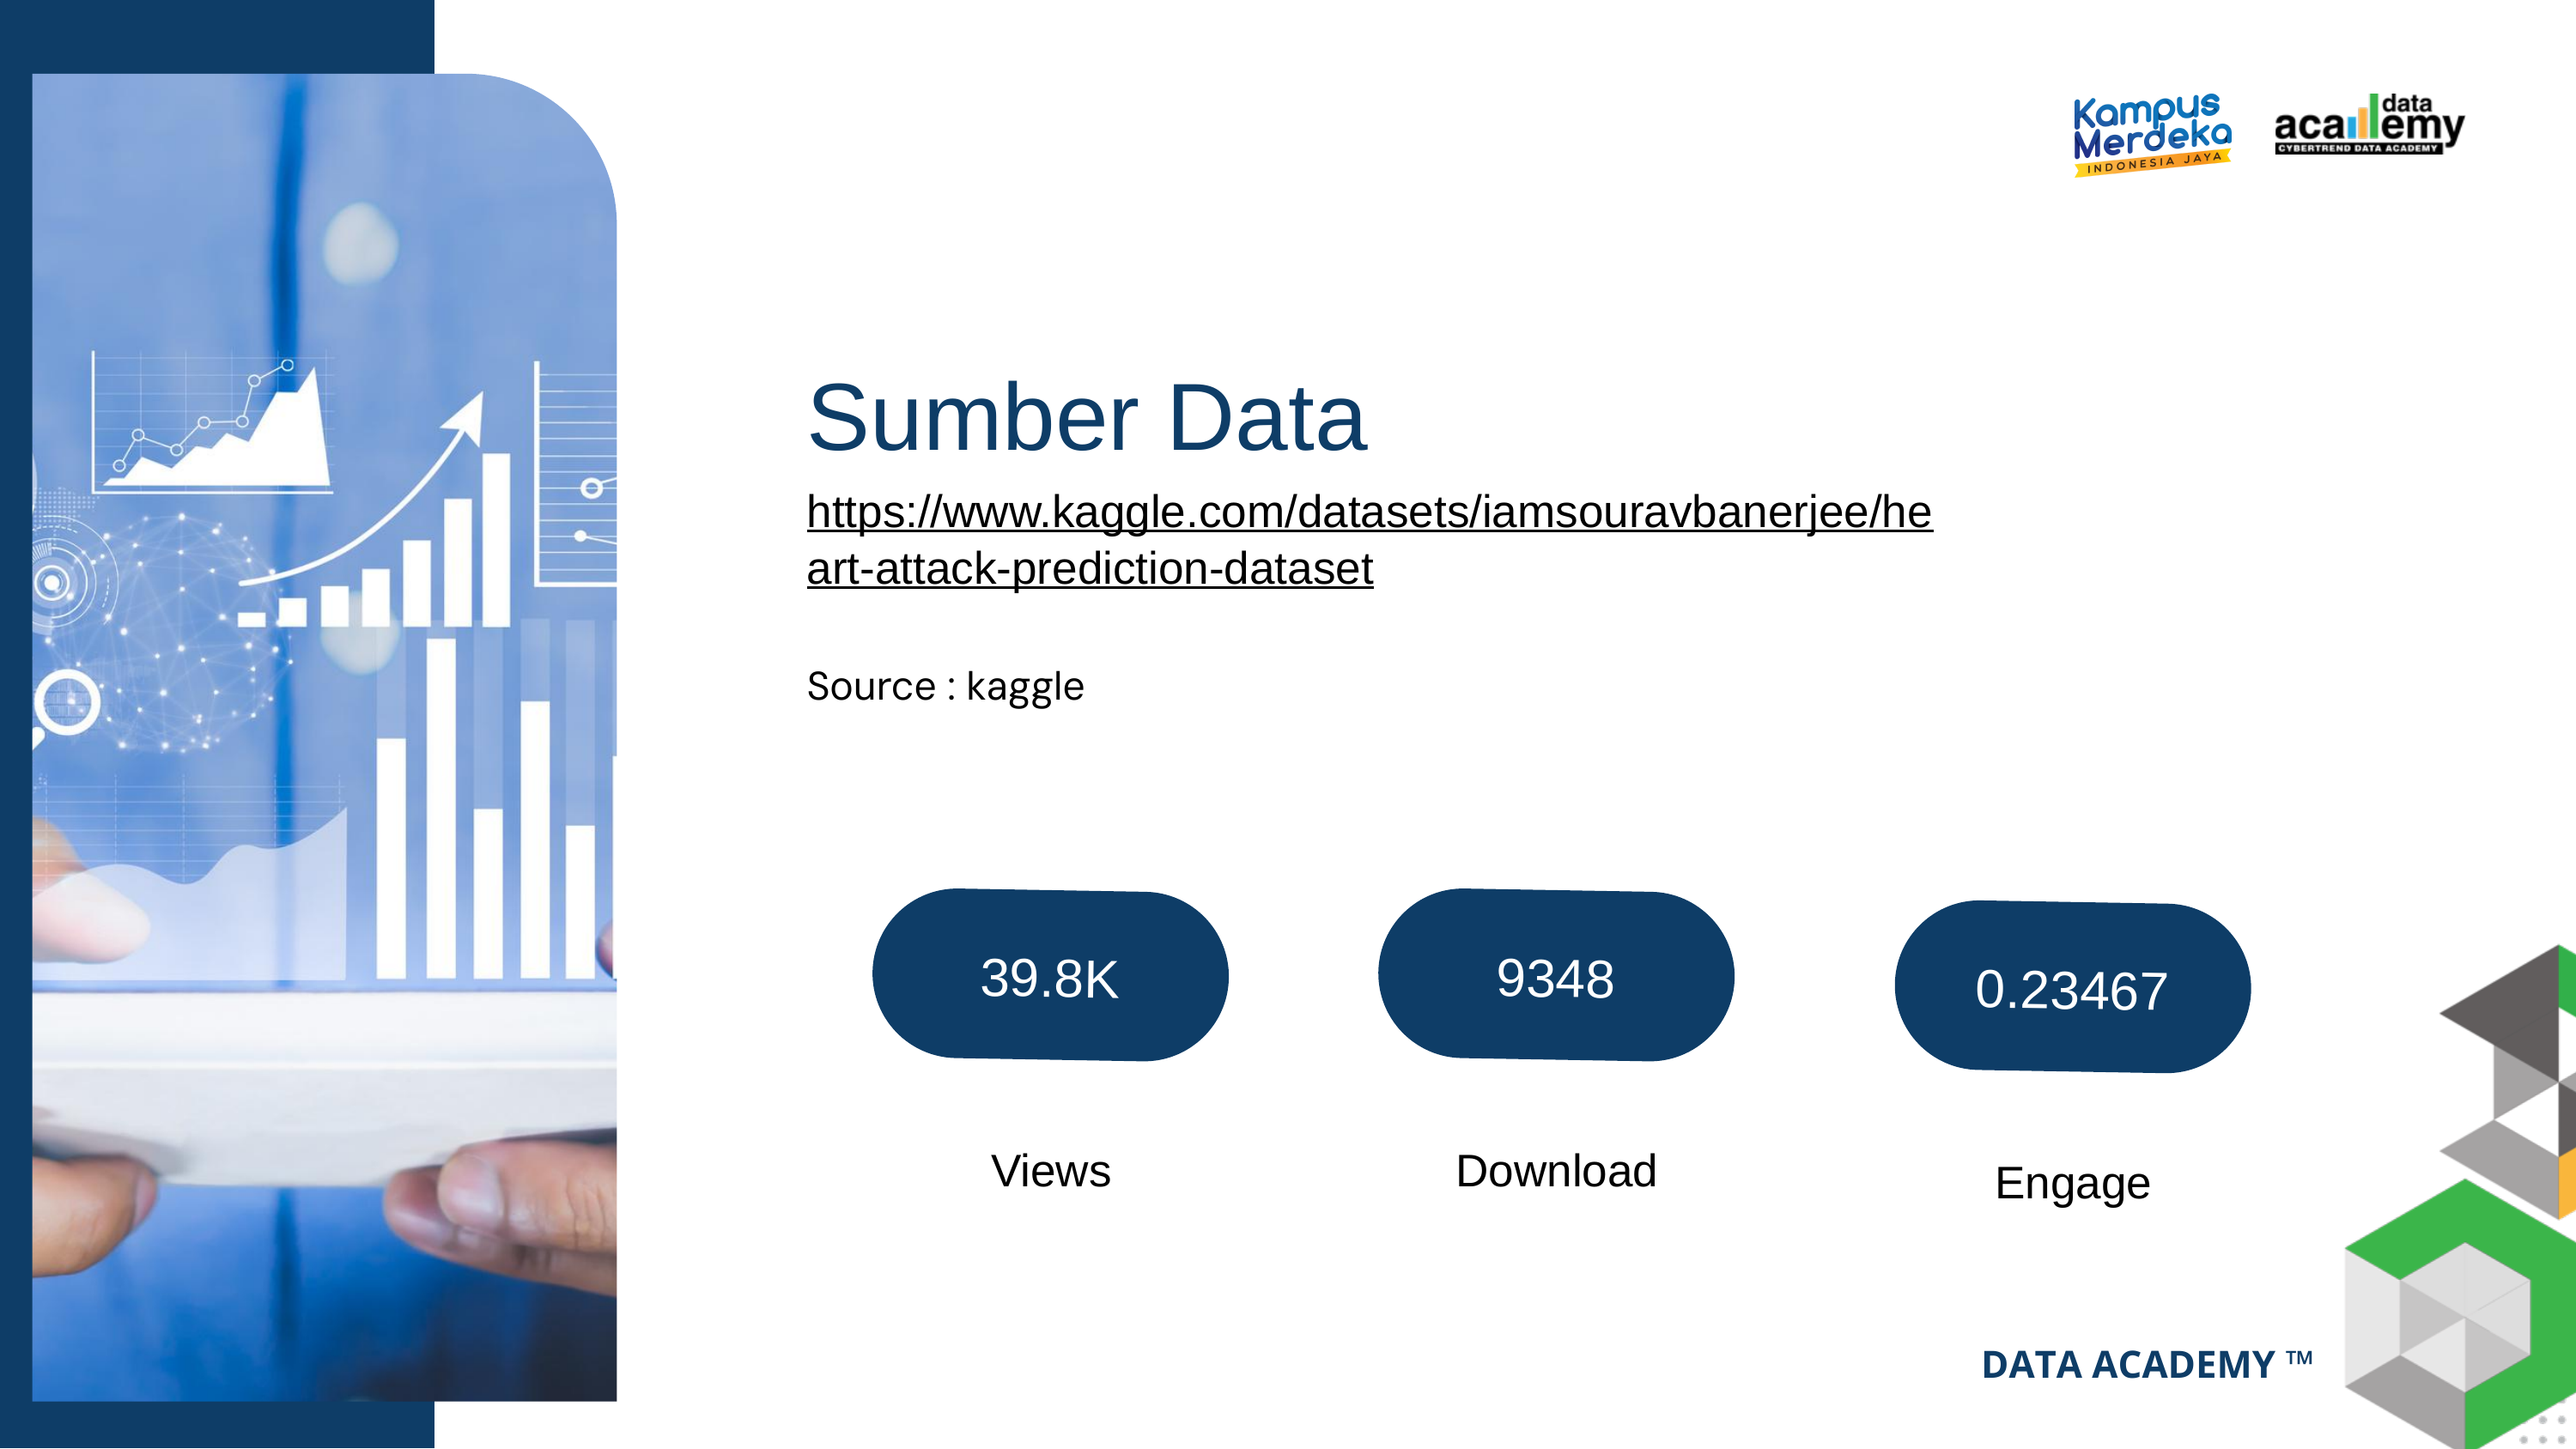

Sumber Data
https://www.kaggle.com/datasets/iamsouravbanerjee/heart-attack-prediction-dataset
Source : kaggle

39.8K

9348

0.23467

Views
Download
Engage

KPI # 1
DATA ACADEMY ™